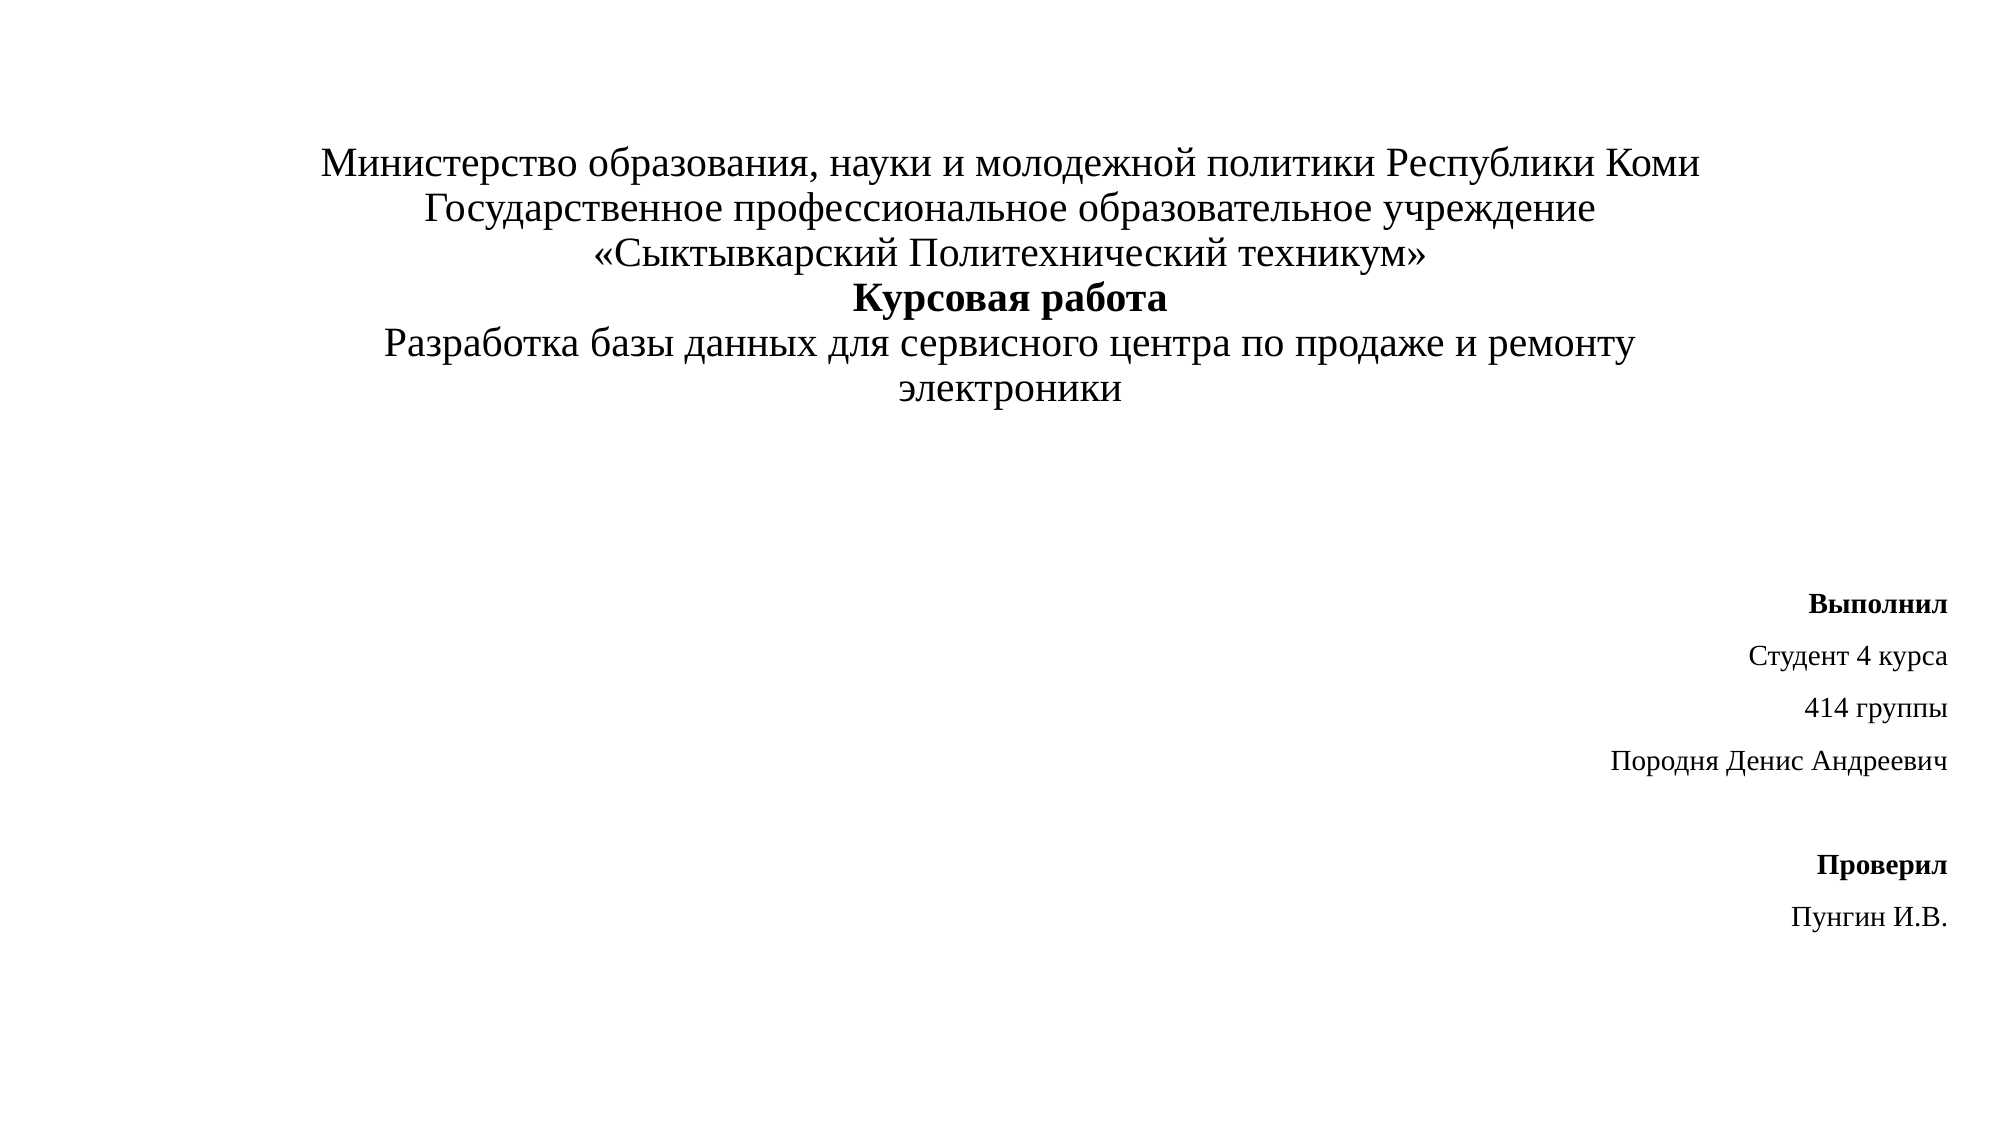

# Министерство образования, науки и молодежной политики Республики Коми Государственное профессиональное образовательное учреждение «Сыктывкарский Политехнический техникум» Курсовая работа Разработка базы данных для сервисного центра по продаже и ремонту электроники
Выполнил
Студент 4 курса
414 группы
Породня Денис Андреевич

Проверил
Пунгин И.В.